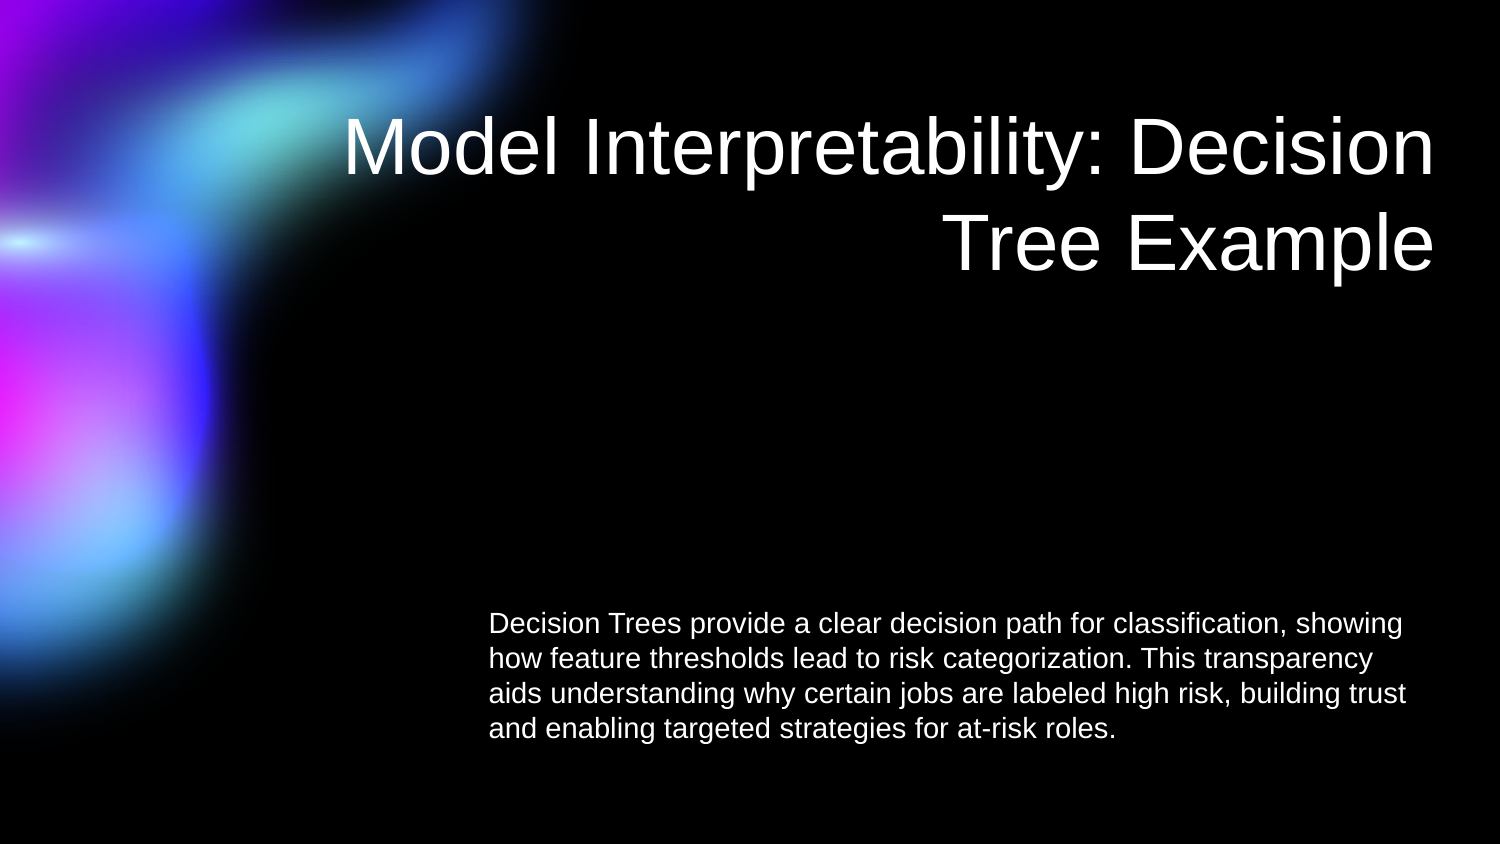

# Model Interpretability: Decision Tree Example
Decision Trees provide a clear decision path for classification, showing how feature thresholds lead to risk categorization. This transparency aids understanding why certain jobs are labeled high risk, building trust and enabling targeted strategies for at-risk roles.